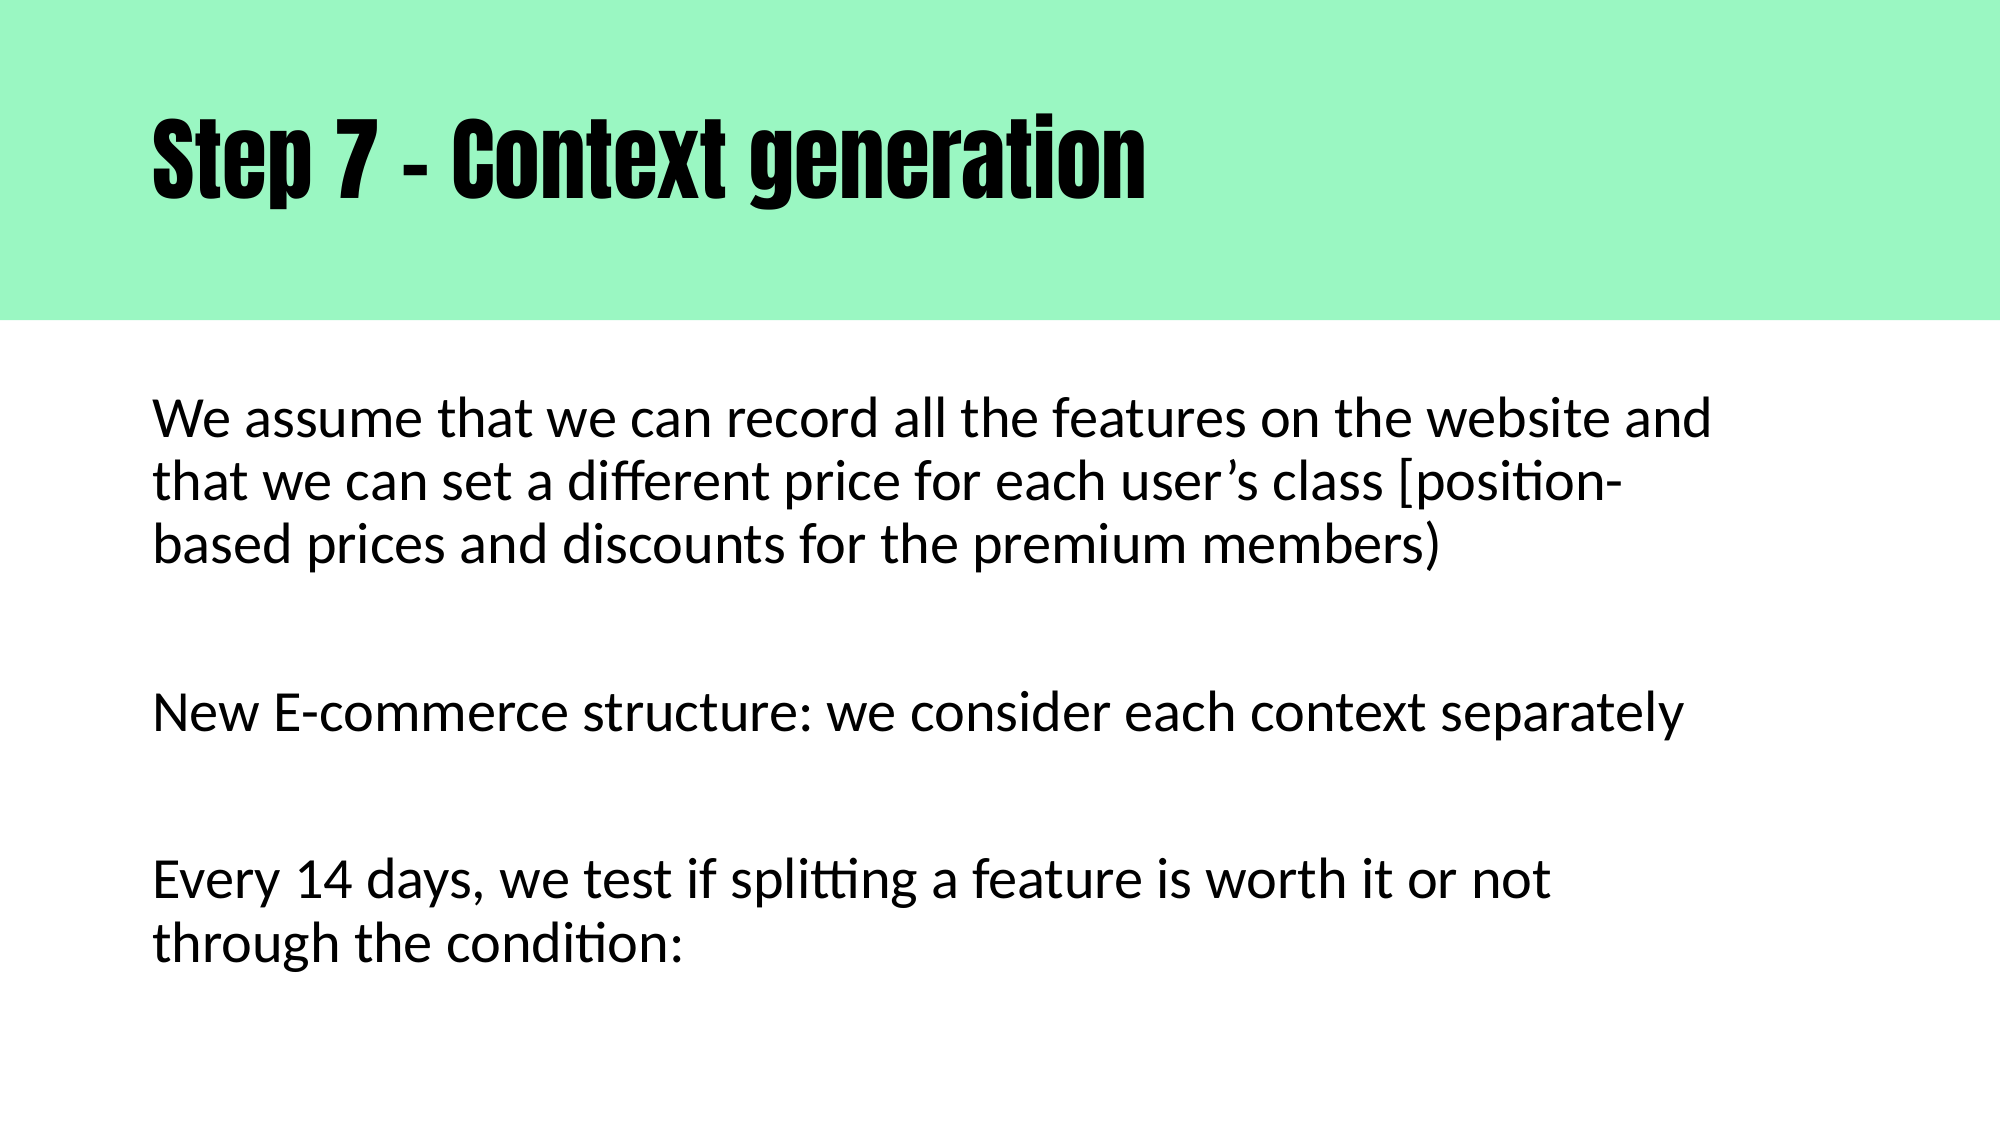

# Step 7 – Context generation
We assume that we can record all the features on the website and that we can set a different price for each user’s class [position-based prices and discounts for the premium members)

New E-commerce structure: we consider each context separately

Every 14 days, we test if splitting a feature is worth it or not through the condition: